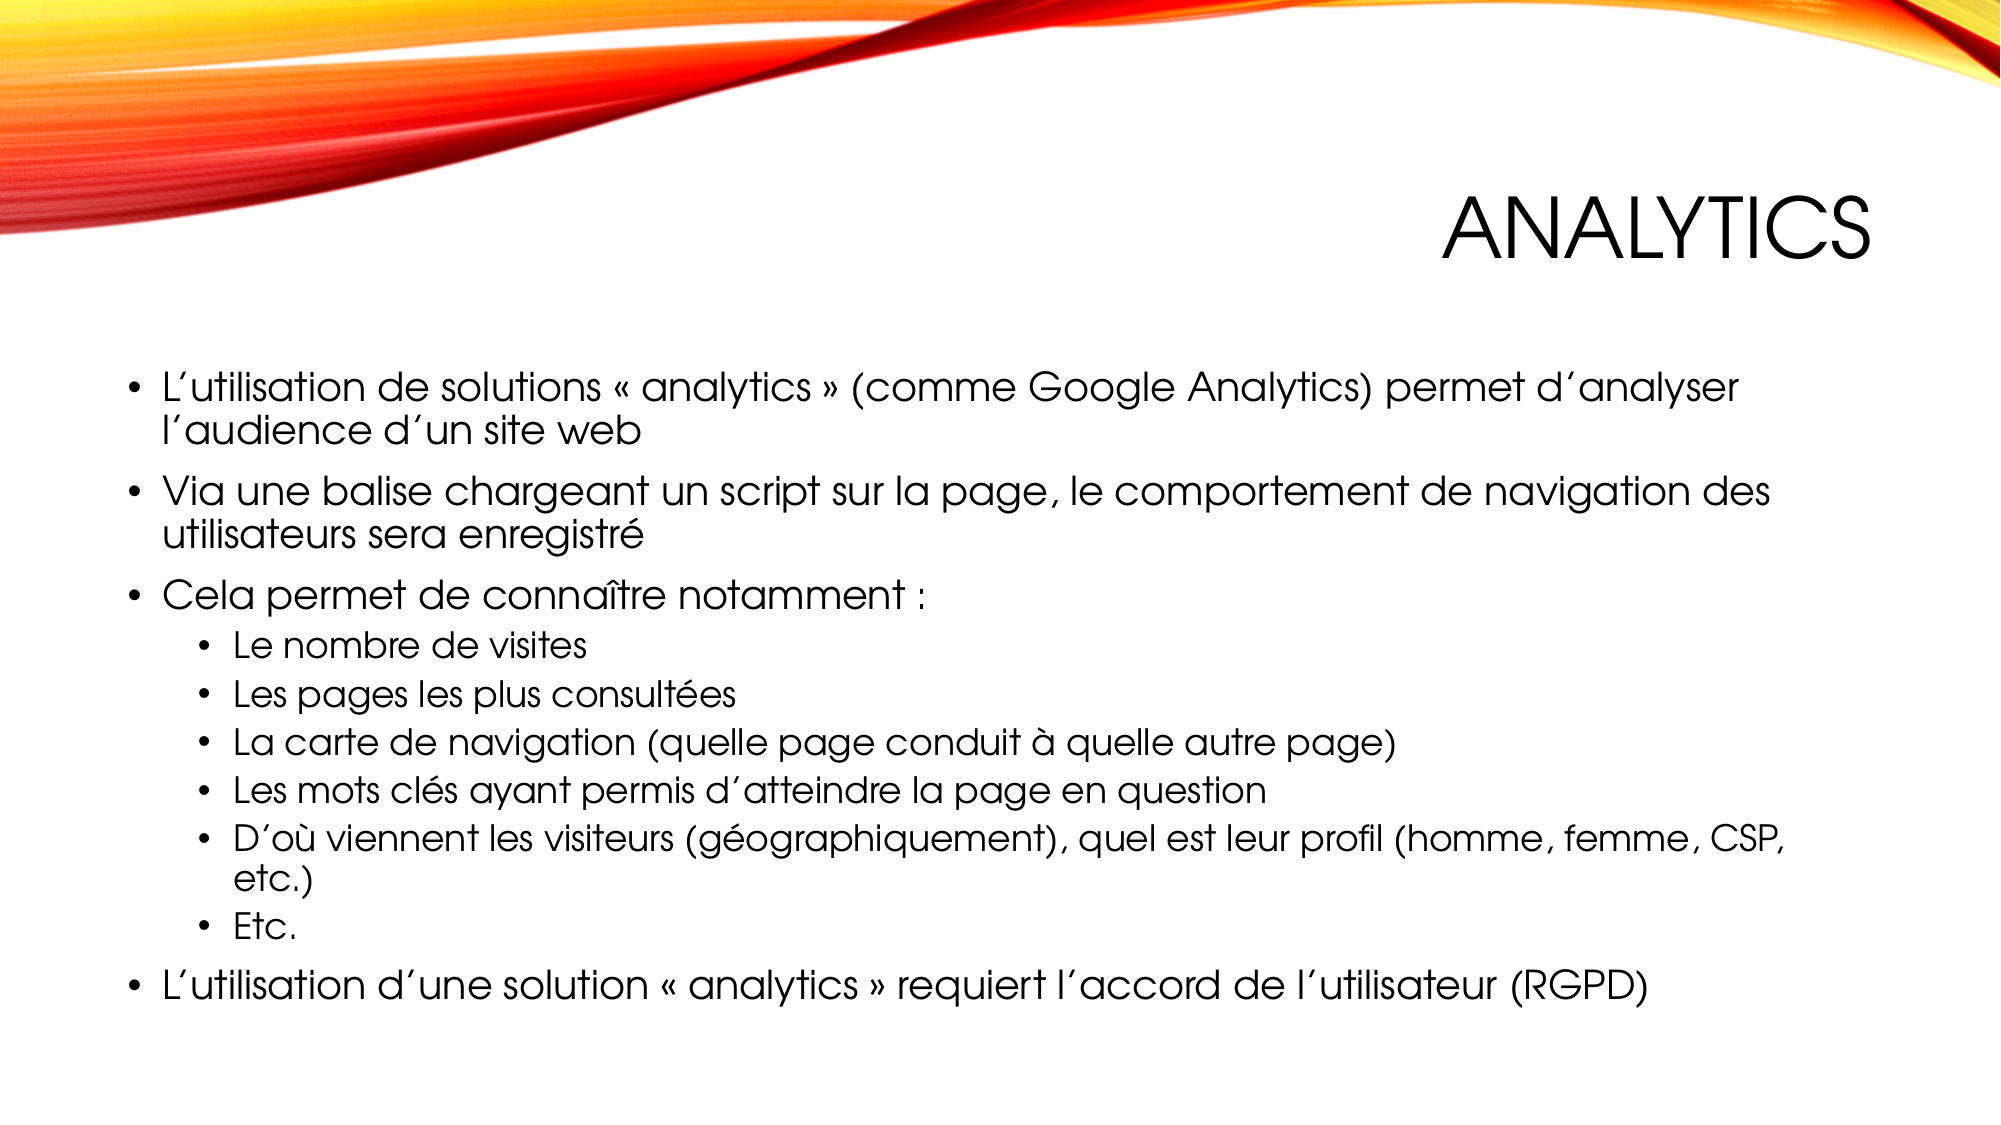

# Analytics
L’utilisation de solutions « analytics » (comme Google Analytics) permet d’analyser l’audience d’un site web
Via une balise chargeant un script sur la page, le comportement de navigation des utilisateurs sera enregistré
Cela permet de connaître notamment :
Le nombre de visites
Les pages les plus consultées
La carte de navigation (quelle page conduit à quelle autre page)
Les mots clés ayant permis d’atteindre la page en question
D’où viennent les visiteurs (géographiquement), quel est leur profil (homme, femme, CSP, etc.)
Etc.
L’utilisation d’une solution « analytics » requiert l’accord de l’utilisateur (RGPD)